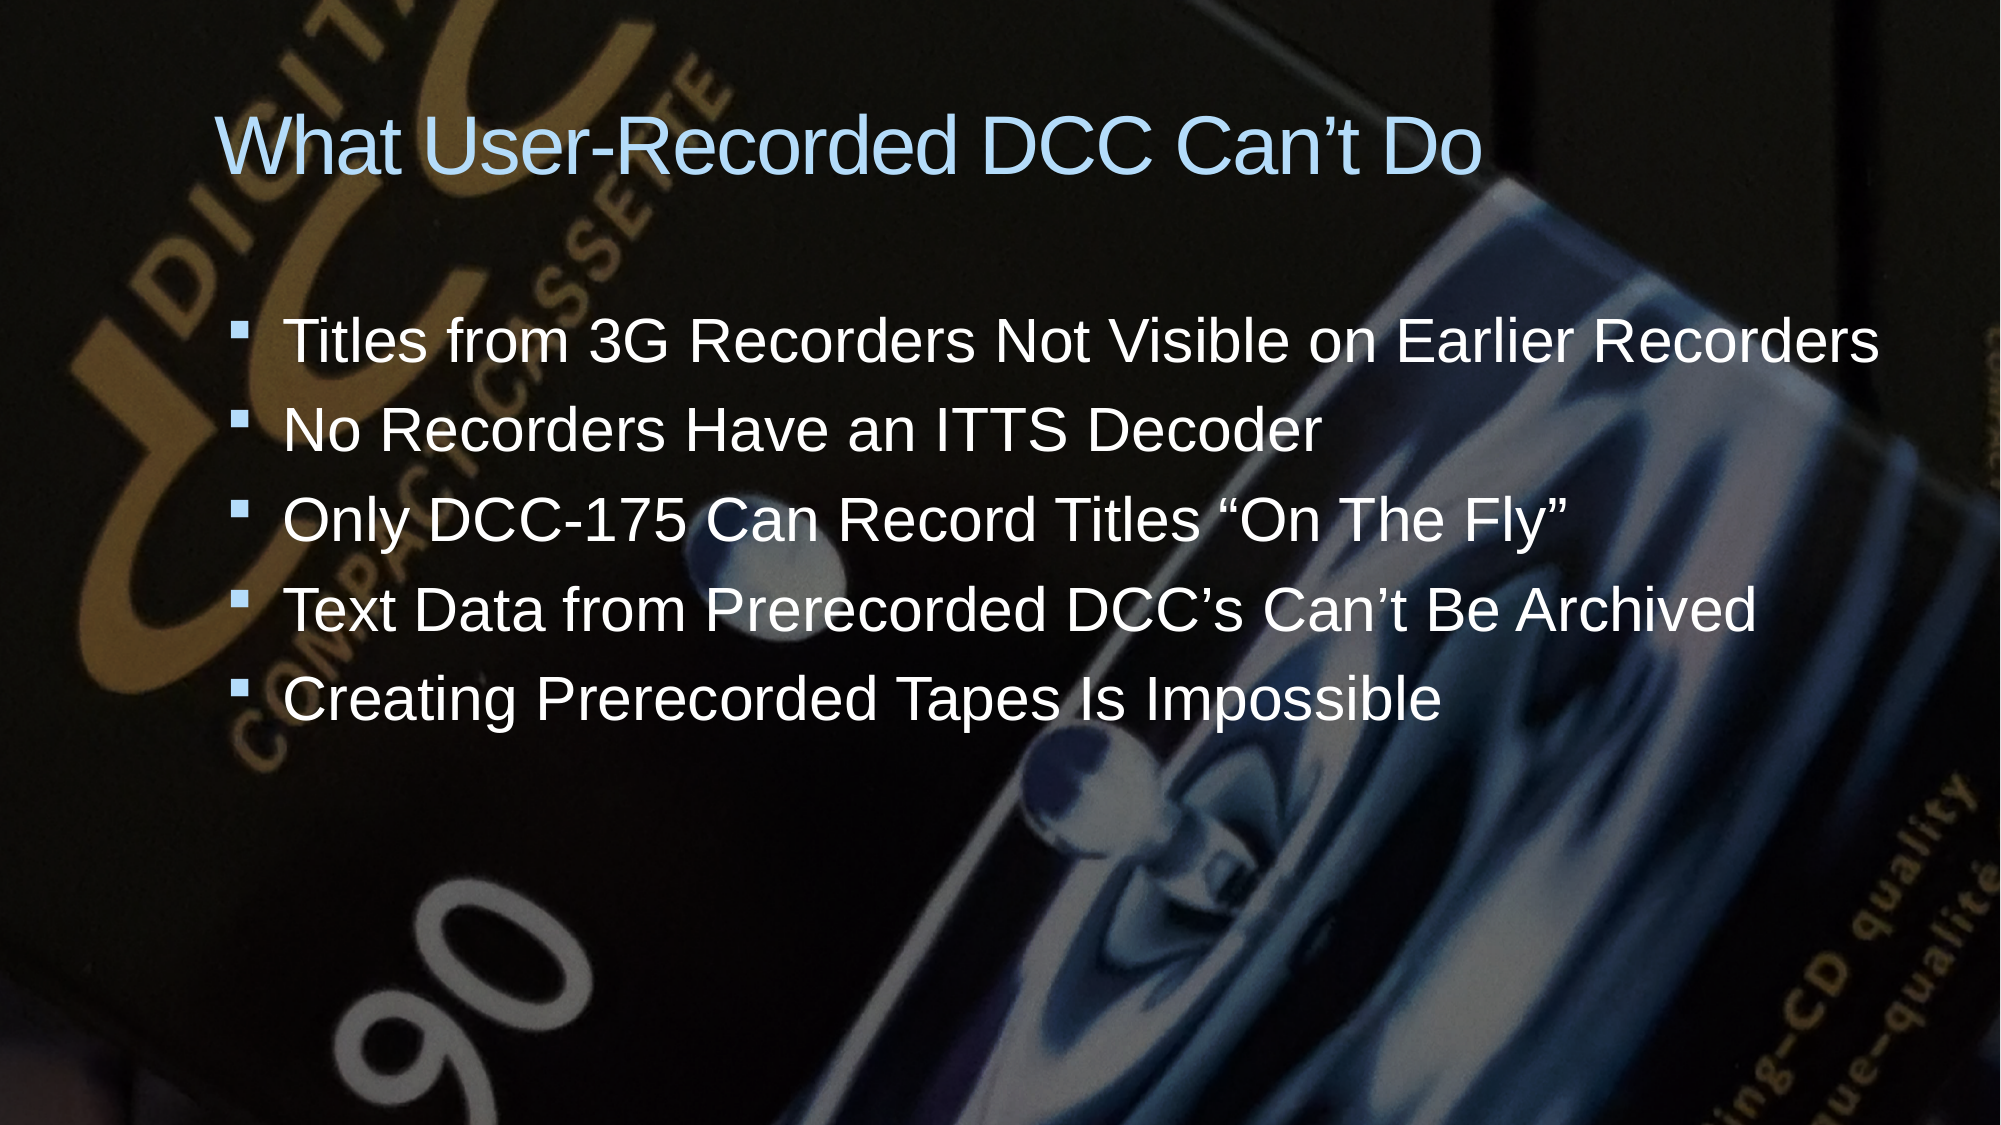

# What User-Recorded DCC Can’t Do
Titles from 3G Recorders Not Visible on Earlier Recorders
No Recorders Have an ITTS Decoder
Only DCC-175 Can Record Titles “On The Fly”
Text Data from Prerecorded DCC’s Can’t Be Archived
Creating Prerecorded Tapes Is Impossible